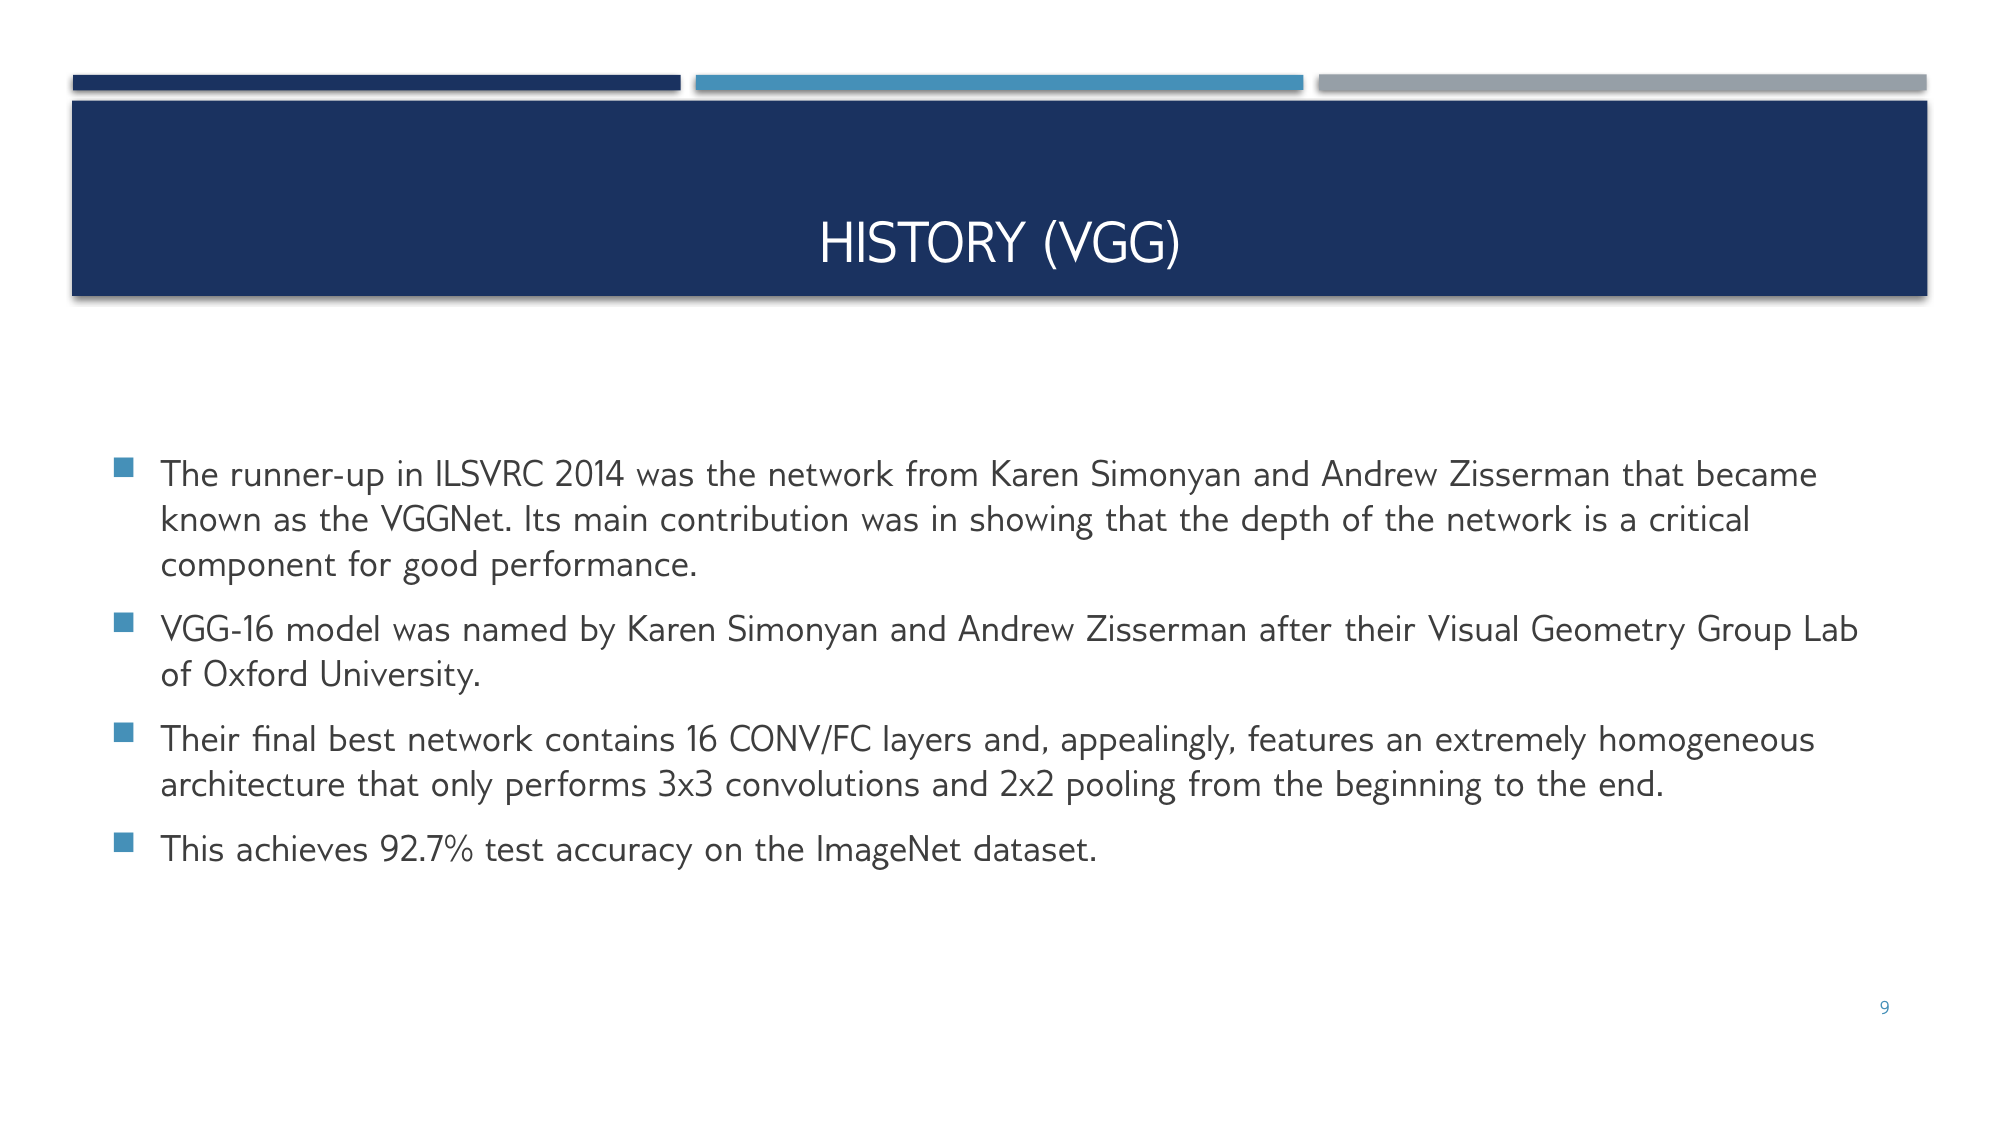

# History (VGG)
The runner-up in ILSVRC 2014 was the network from Karen Simonyan and Andrew Zisserman that became known as the VGGNet. Its main contribution was in showing that the depth of the network is a critical component for good performance.
VGG-16 model was named by Karen Simonyan and Andrew Zisserman after their Visual Geometry Group Lab of Oxford University.
Their final best network contains 16 CONV/FC layers and, appealingly, features an extremely homogeneous architecture that only performs 3x3 convolutions and 2x2 pooling from the beginning to the end.
This achieves 92.7% test accuracy on the ImageNet dataset.
9